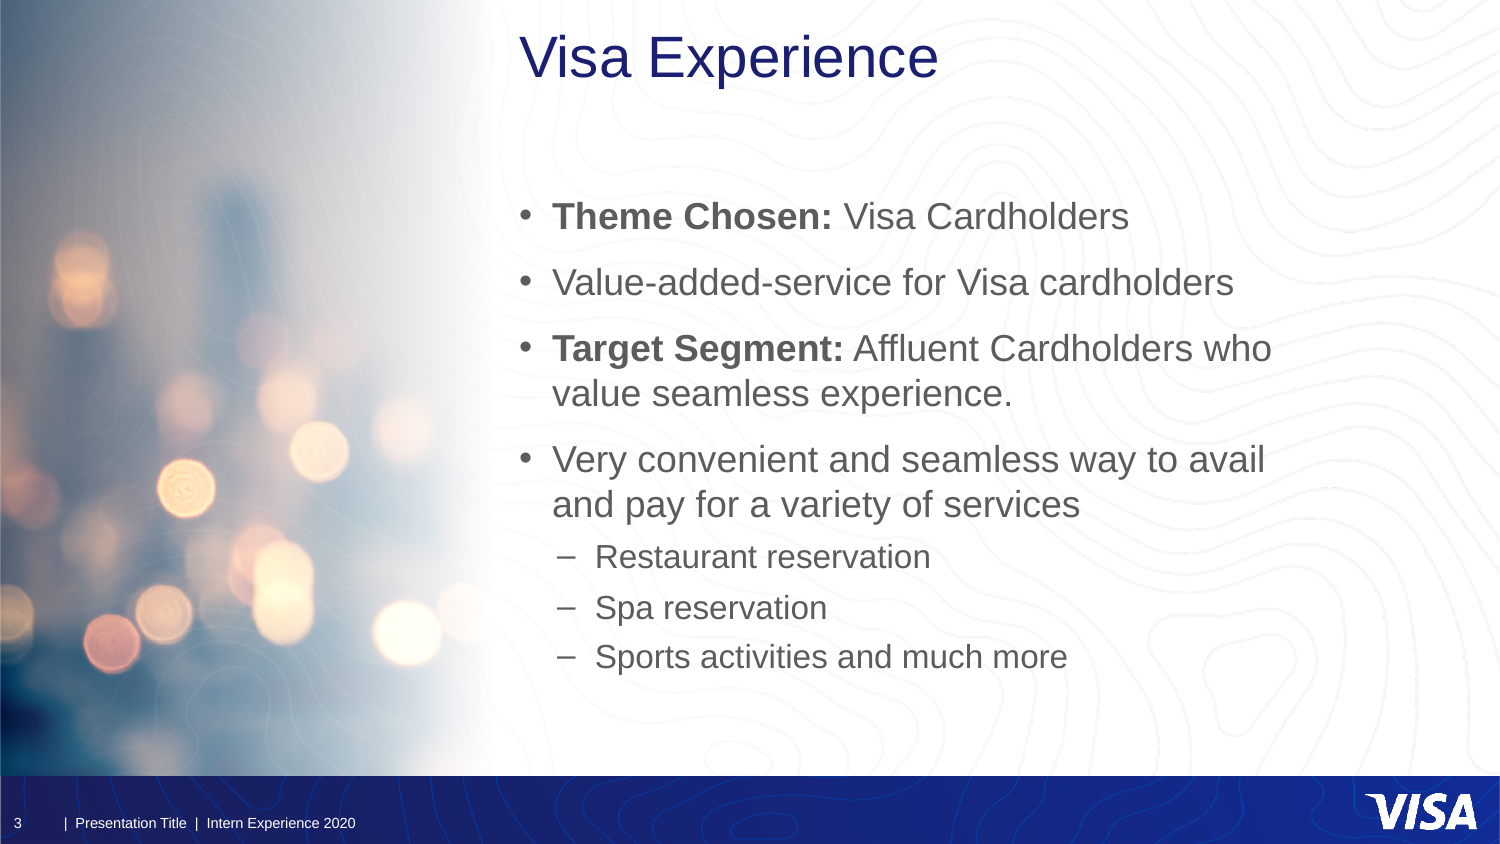

# Visa Experience
Theme Chosen: Visa Cardholders
Value-added-service for Visa cardholders
Target Segment: Affluent Cardholders who value seamless experience.
Very convenient and seamless way to avail and pay for a variety of services
Restaurant reservation
Spa reservation
Sports activities and much more